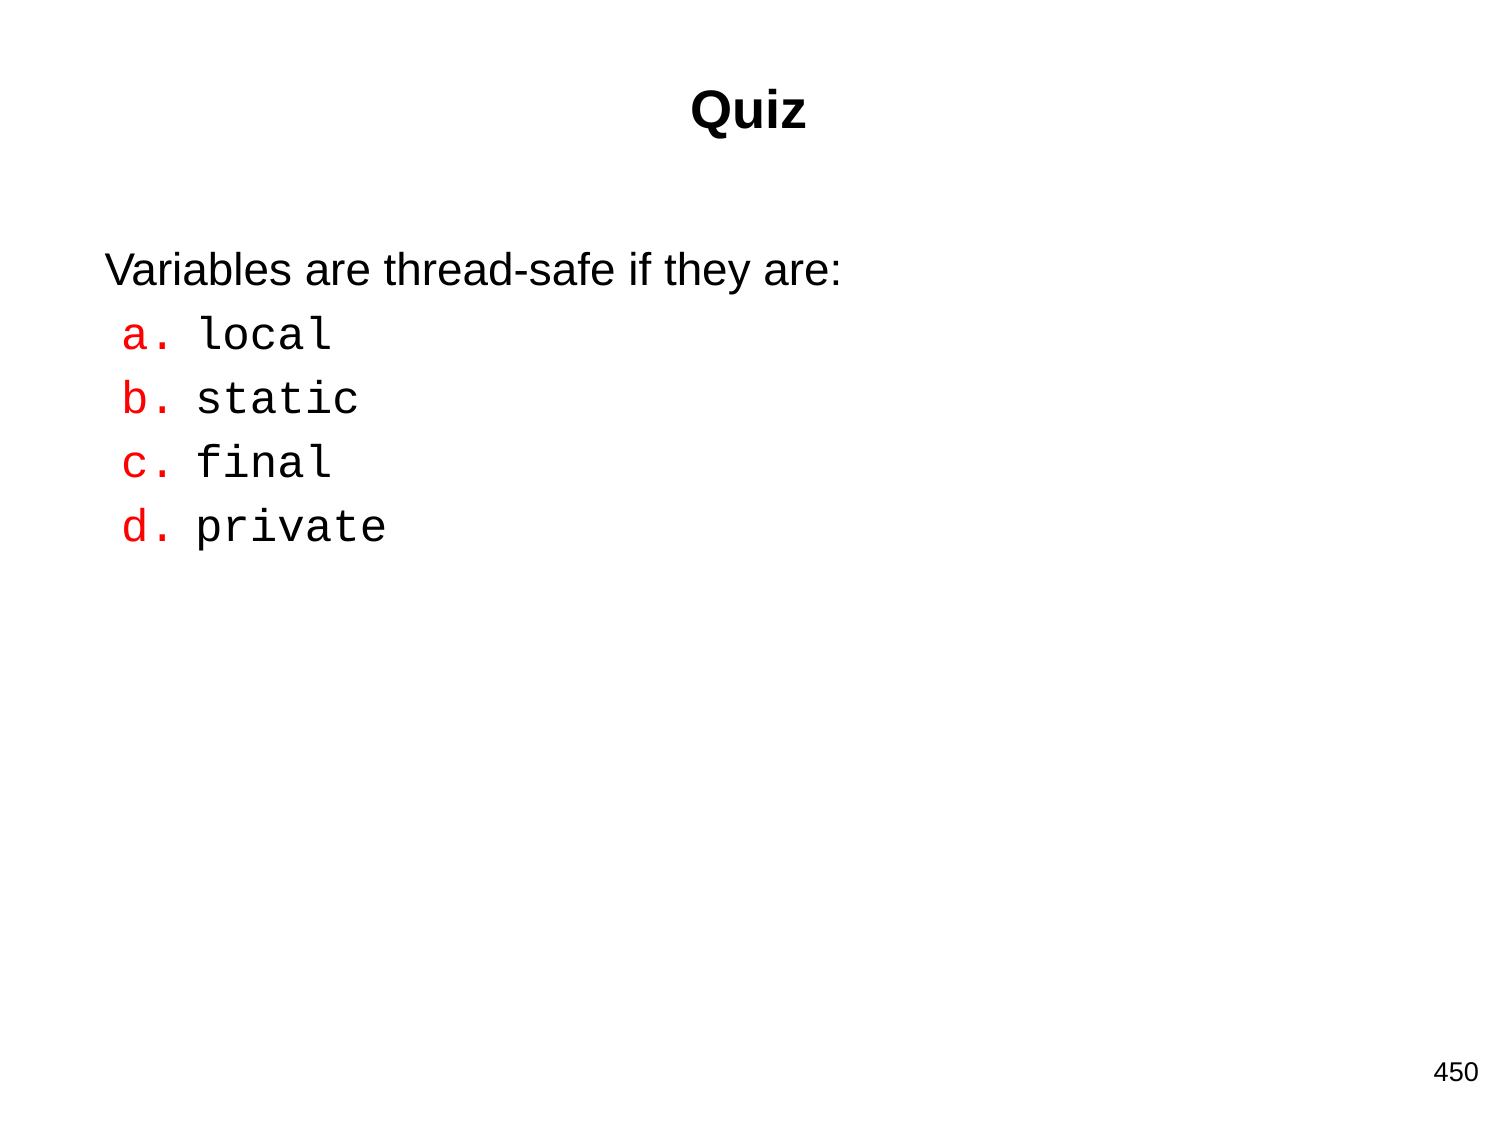

# Quiz
Variables are thread-safe if they are:
local
static
final
private
450